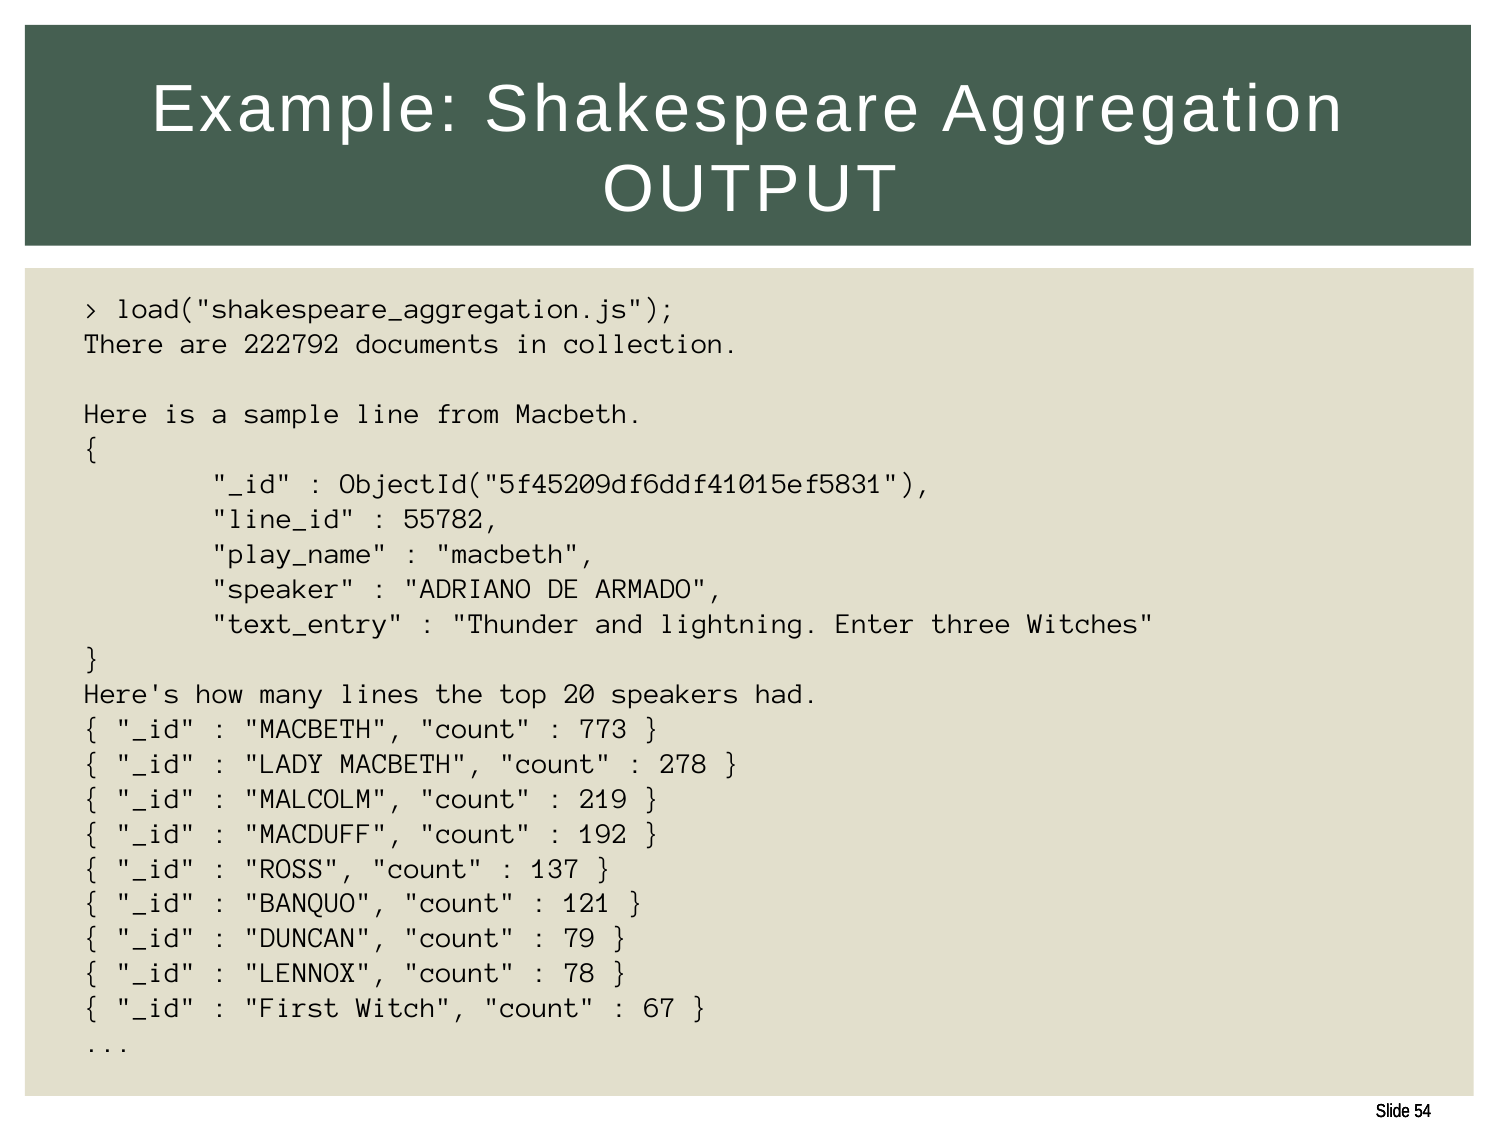

# Example: Shakespeare Aggregation OUTPUT
> load("shakespeare_aggregation.js");
There are 222792 documents in collection.

Here is a sample line from Macbeth.
{
        "_id" : ObjectId("5f45209df6ddf41015ef5831"),
        "line_id" : 55782,
        "play_name" : "macbeth",
        "speaker" : "ADRIANO DE ARMADO",
        "text_entry" : "Thunder and lightning. Enter three Witches"
}
Here's how many lines the top 20 speakers had.
{ "_id" : "MACBETH", "count" : 773 }
{ "_id" : "LADY MACBETH", "count" : 278 }
{ "_id" : "MALCOLM", "count" : 219 }
{ "_id" : "MACDUFF", "count" : 192 }
{ "_id" : "ROSS", "count" : 137 }
{ "_id" : "BANQUO", "count" : 121 }
{ "_id" : "DUNCAN", "count" : 79 }
{ "_id" : "LENNOX", "count" : 78 }
{ "_id" : "First Witch", "count" : 67 }
...